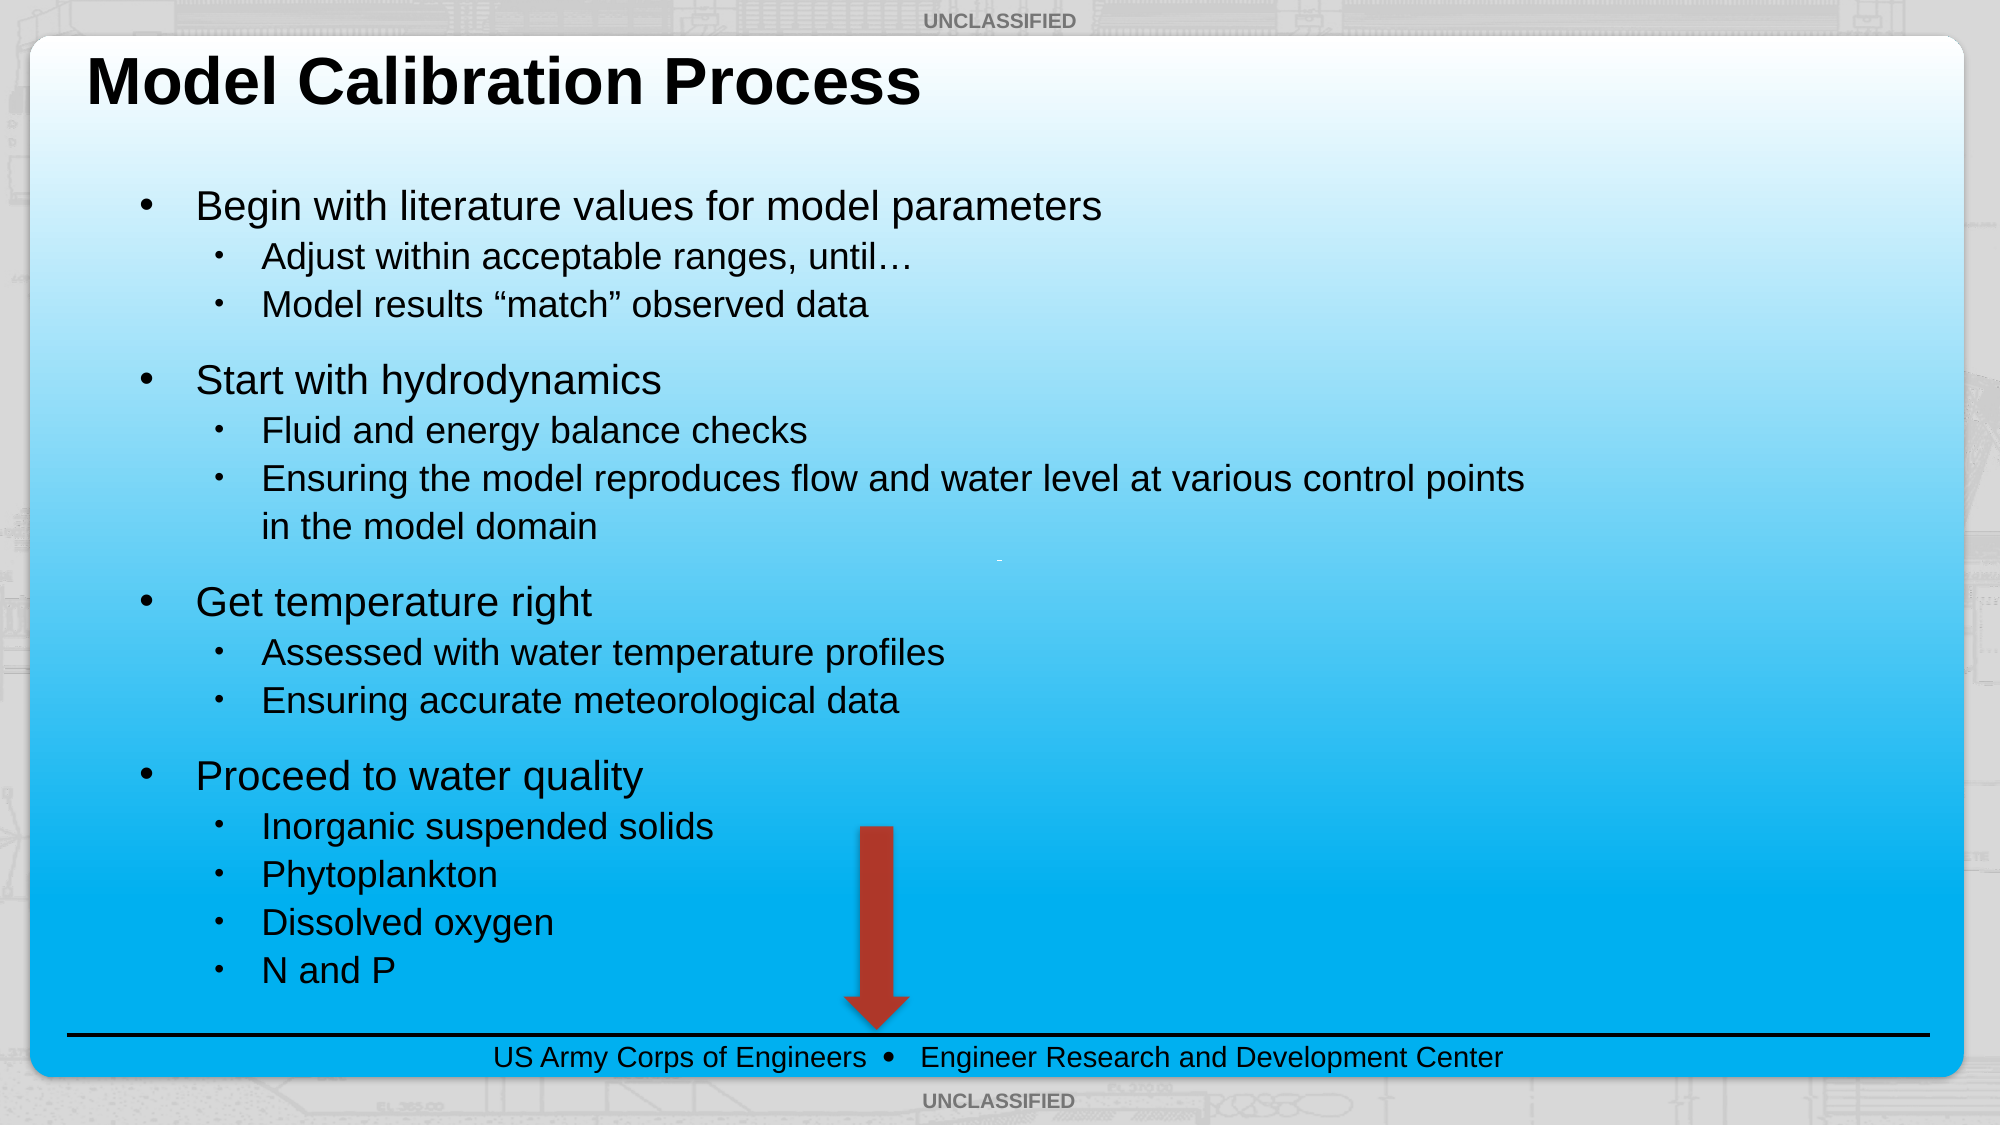

# Model Calibration Process
Begin with literature values for model parameters
Adjust within acceptable ranges, until…
Model results “match” observed data

Start with hydrodynamics
Fluid and energy balance checks
Ensuring the model reproduces flow and water level at various control points in the model domain

Get temperature right
Assessed with water temperature profiles
Ensuring accurate meteorological data

Proceed to water quality
Inorganic suspended solids
Phytoplankton
Dissolved oxygen
N and P